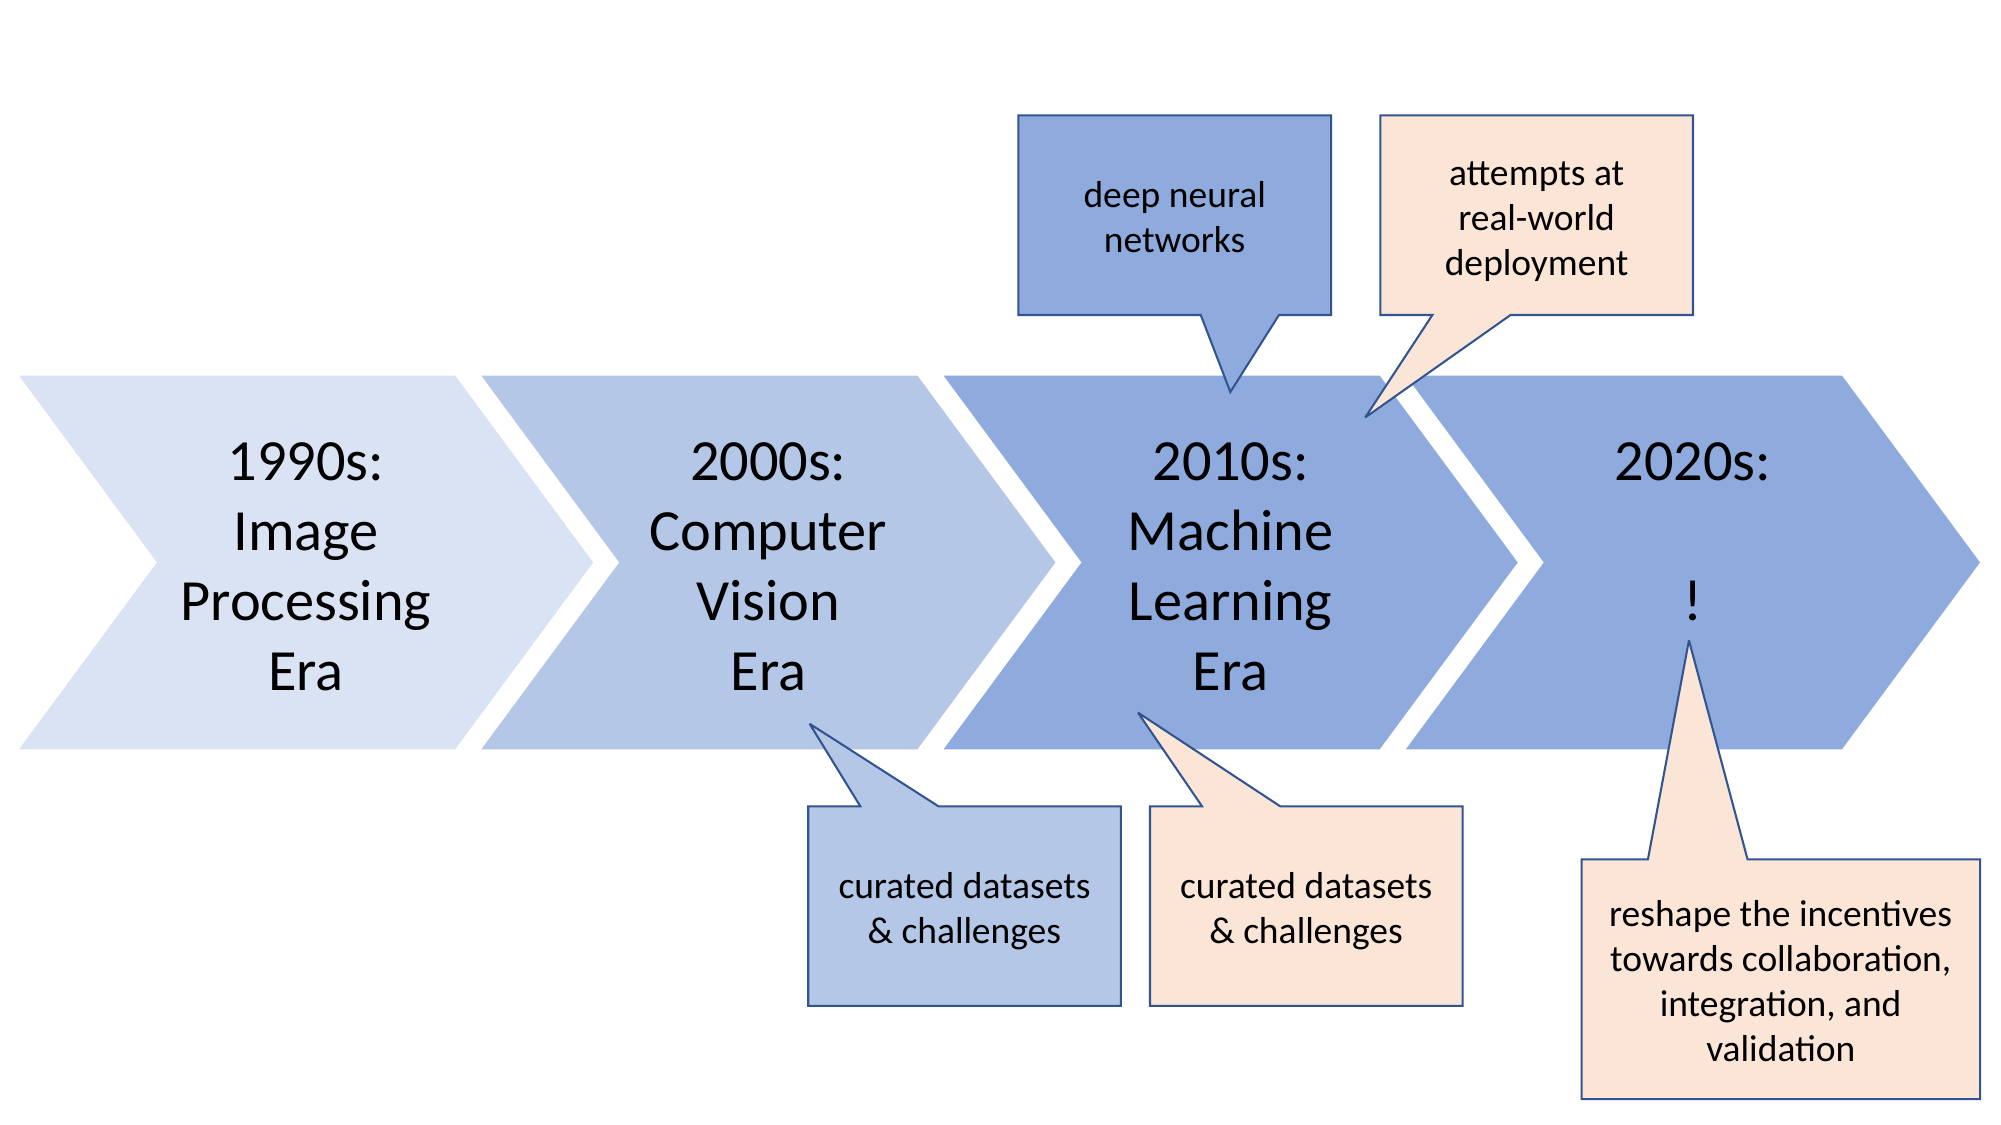

attempts at
real-world
deployment
deep neural networks
2010s:
Machine Learning Era
2020s:
!
1990s:
Image Processing Era
2000s:
Computer Vision
Era
curated datasets & challenges
curated datasets & challenges
reshape the incentives towards collaboration, integration, and validation